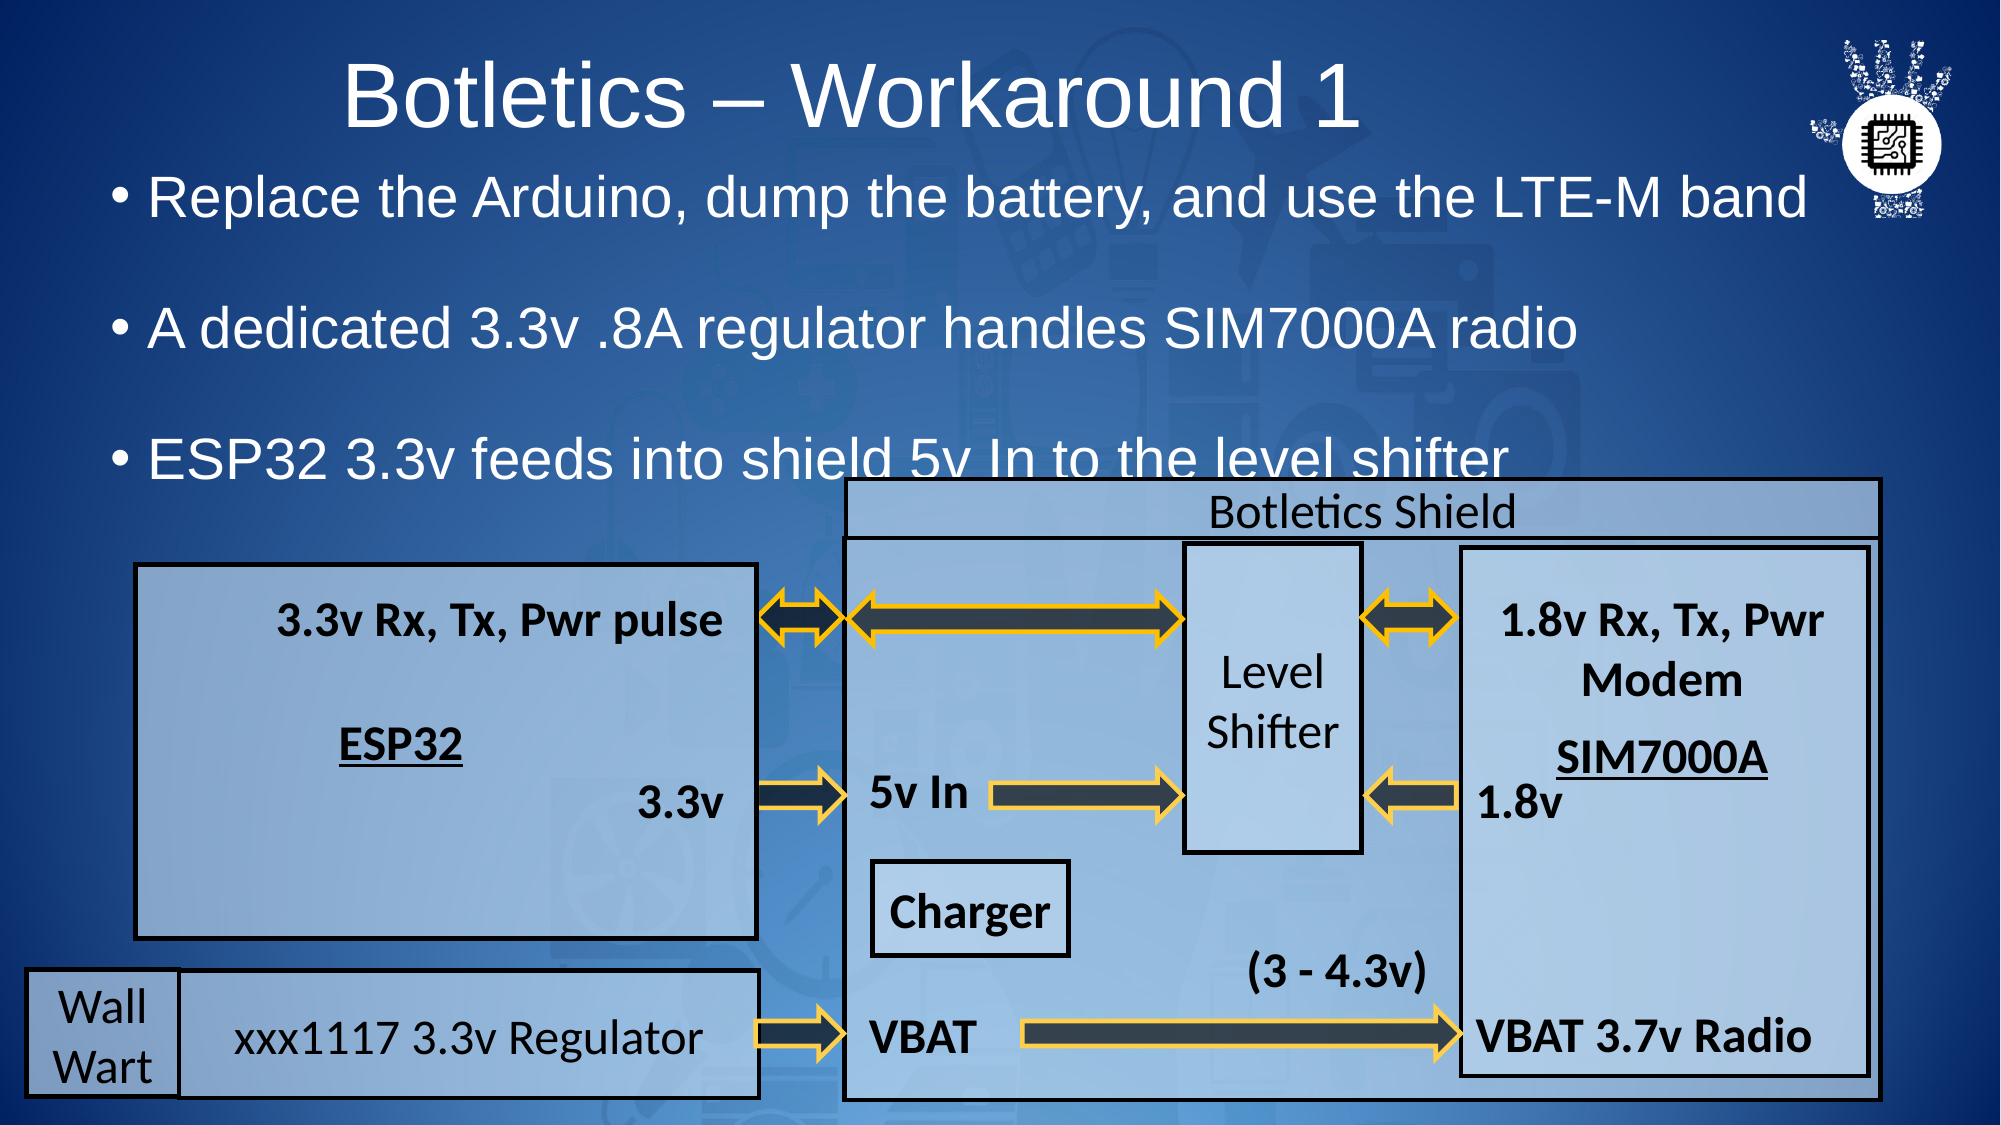

# Botletics – Workaround 1
Replace the Arduino, dump the battery, and use the LTE-M band

A dedicated 3.3v .8A regulator handles SIM7000A radio

ESP32 3.3v feeds into shield 5v In to the level shifter

Botletics Shield

Level Shifter

3.3v Rx, Tx, Pwr pulse
1.8v Rx, Tx, Pwr Modem

ESP32
SIM7000A
5v In
3.3v
1.8v

Charger
(3 - 4.3v)
Wall Wart
xxx1117 3.3v Regulator
VBAT 3.7v Radio
VBAT